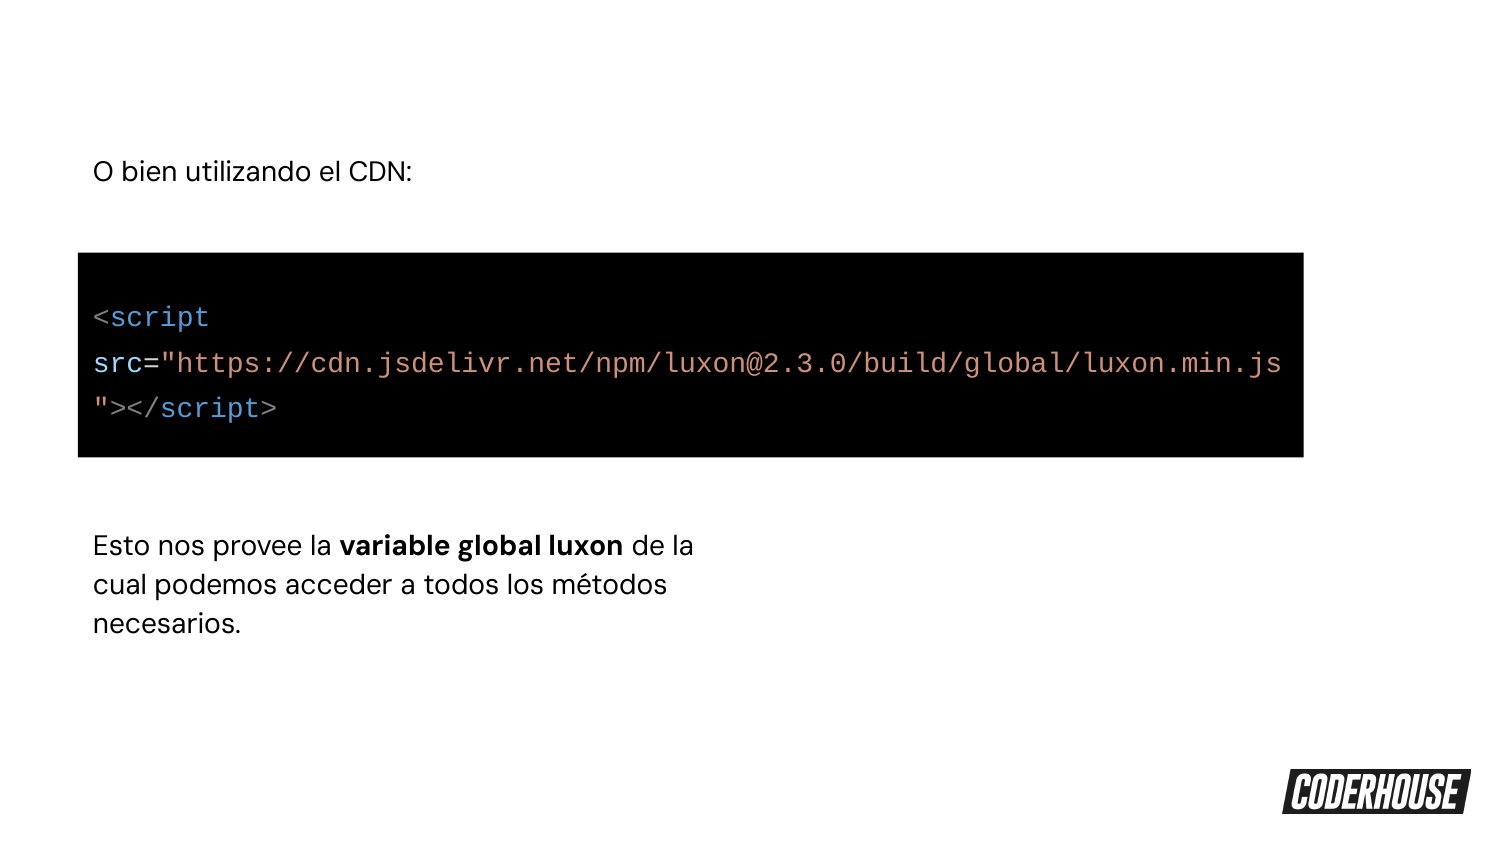

O bien utilizando el CDN:
<script src="https://cdn.jsdelivr.net/npm/luxon@2.3.0/build/global/luxon.min.js"></script>
Esto nos provee la variable global luxon de la cual podemos acceder a todos los métodos necesarios.